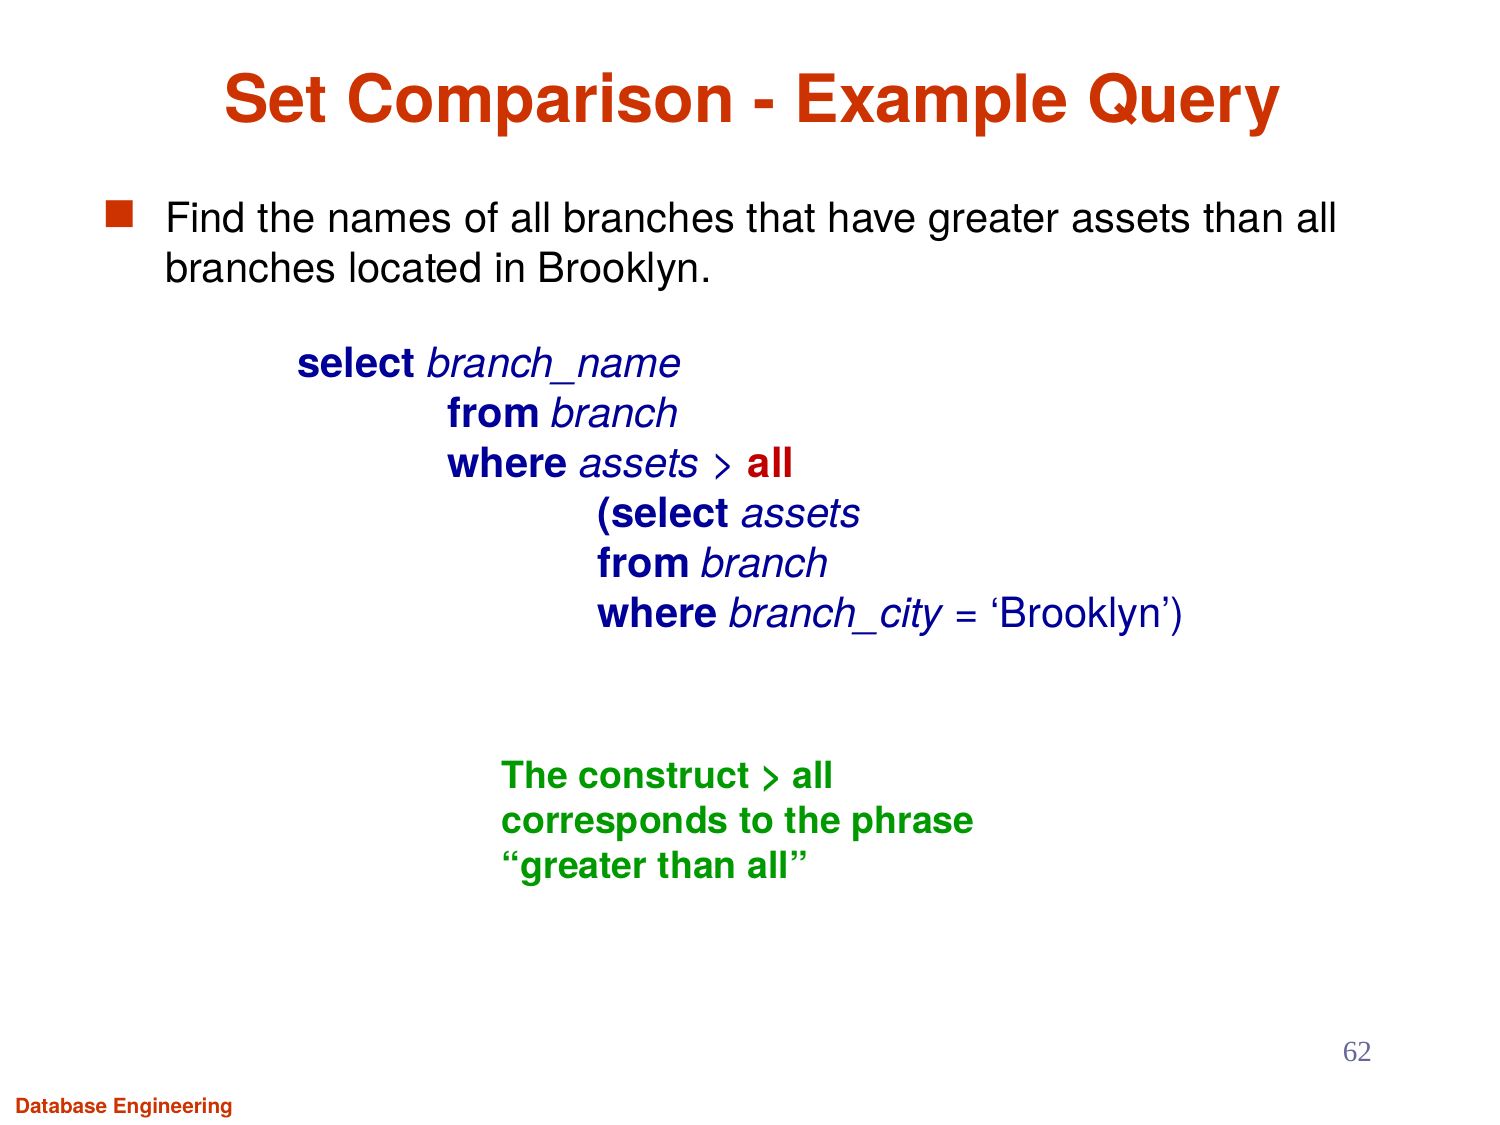

# Set Comparison - Example Query
Find the names of all branches that have greater assets than all branches located in Brooklyn.
select branch_name
	from branch
	where assets > all
		(select assets
		from branch
		where branch_city = ‘Brooklyn’)
The construct > all
corresponds to the phrase “greater than all”
62